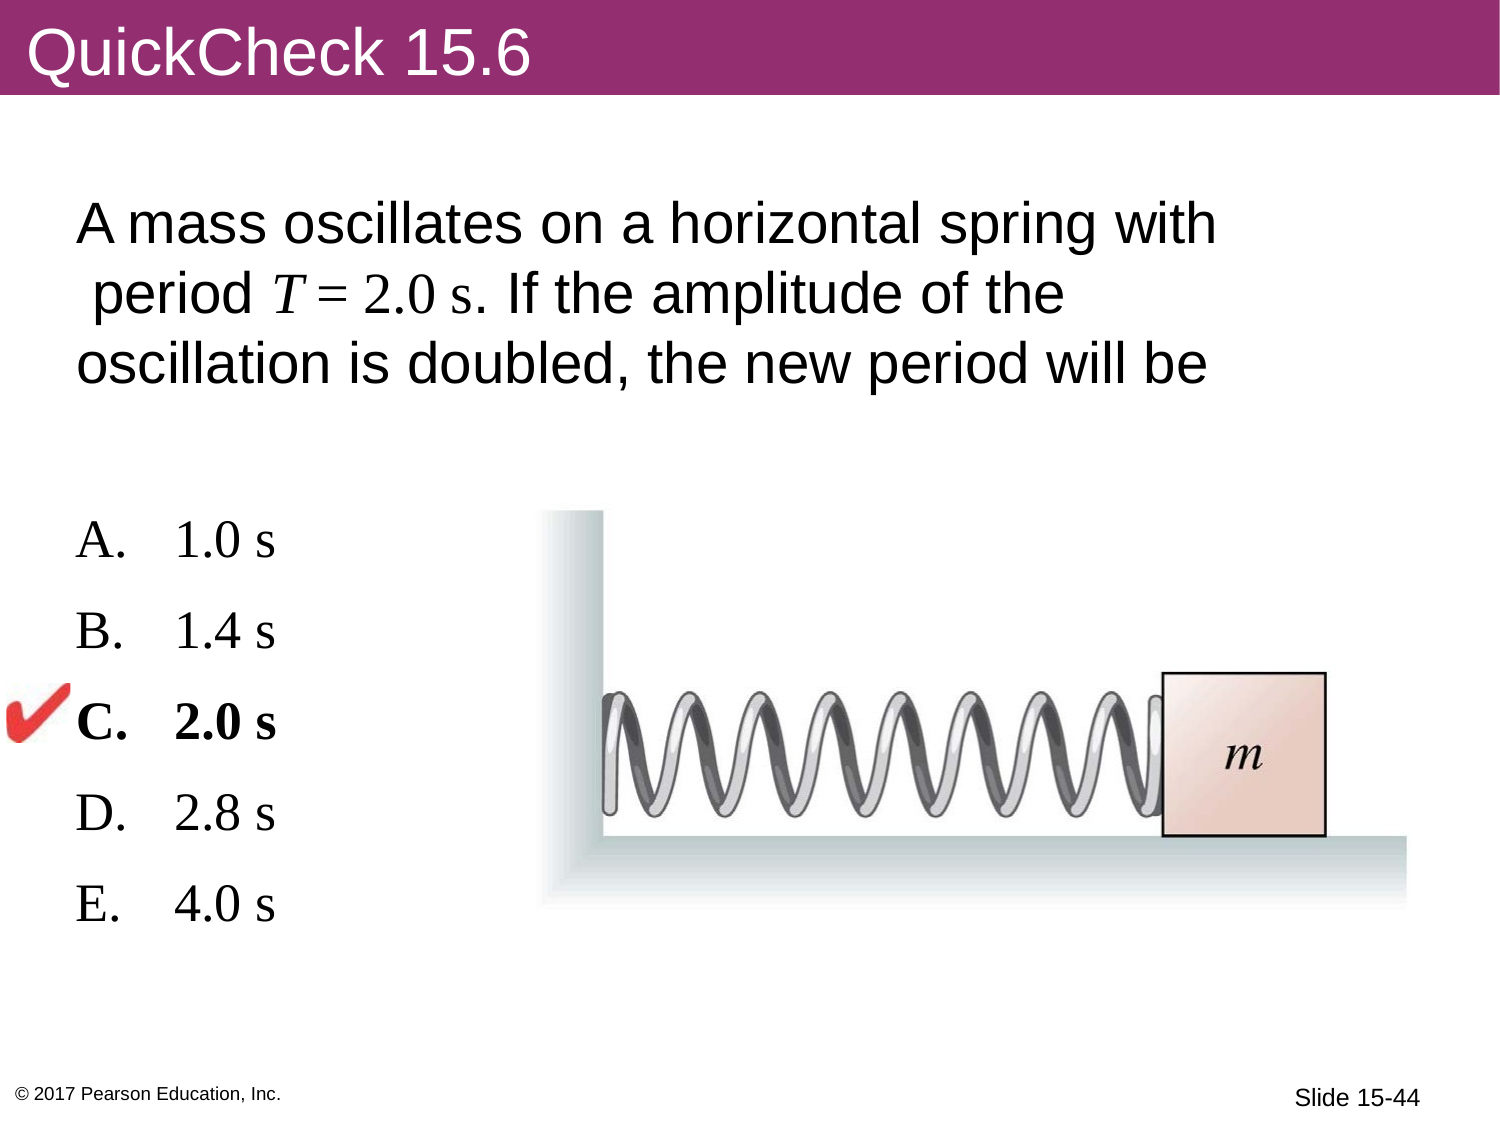

# QuickCheck 15.6
A mass oscillates on a horizontal spring with  period T = 2.0 s. If the amplitude of the  oscillation is doubled, the new period will be

1.0 s
1.4 s
2.0 s
2.8 s
4.0 s

© 2017 Pearson Education, Inc.
Slide 15-44